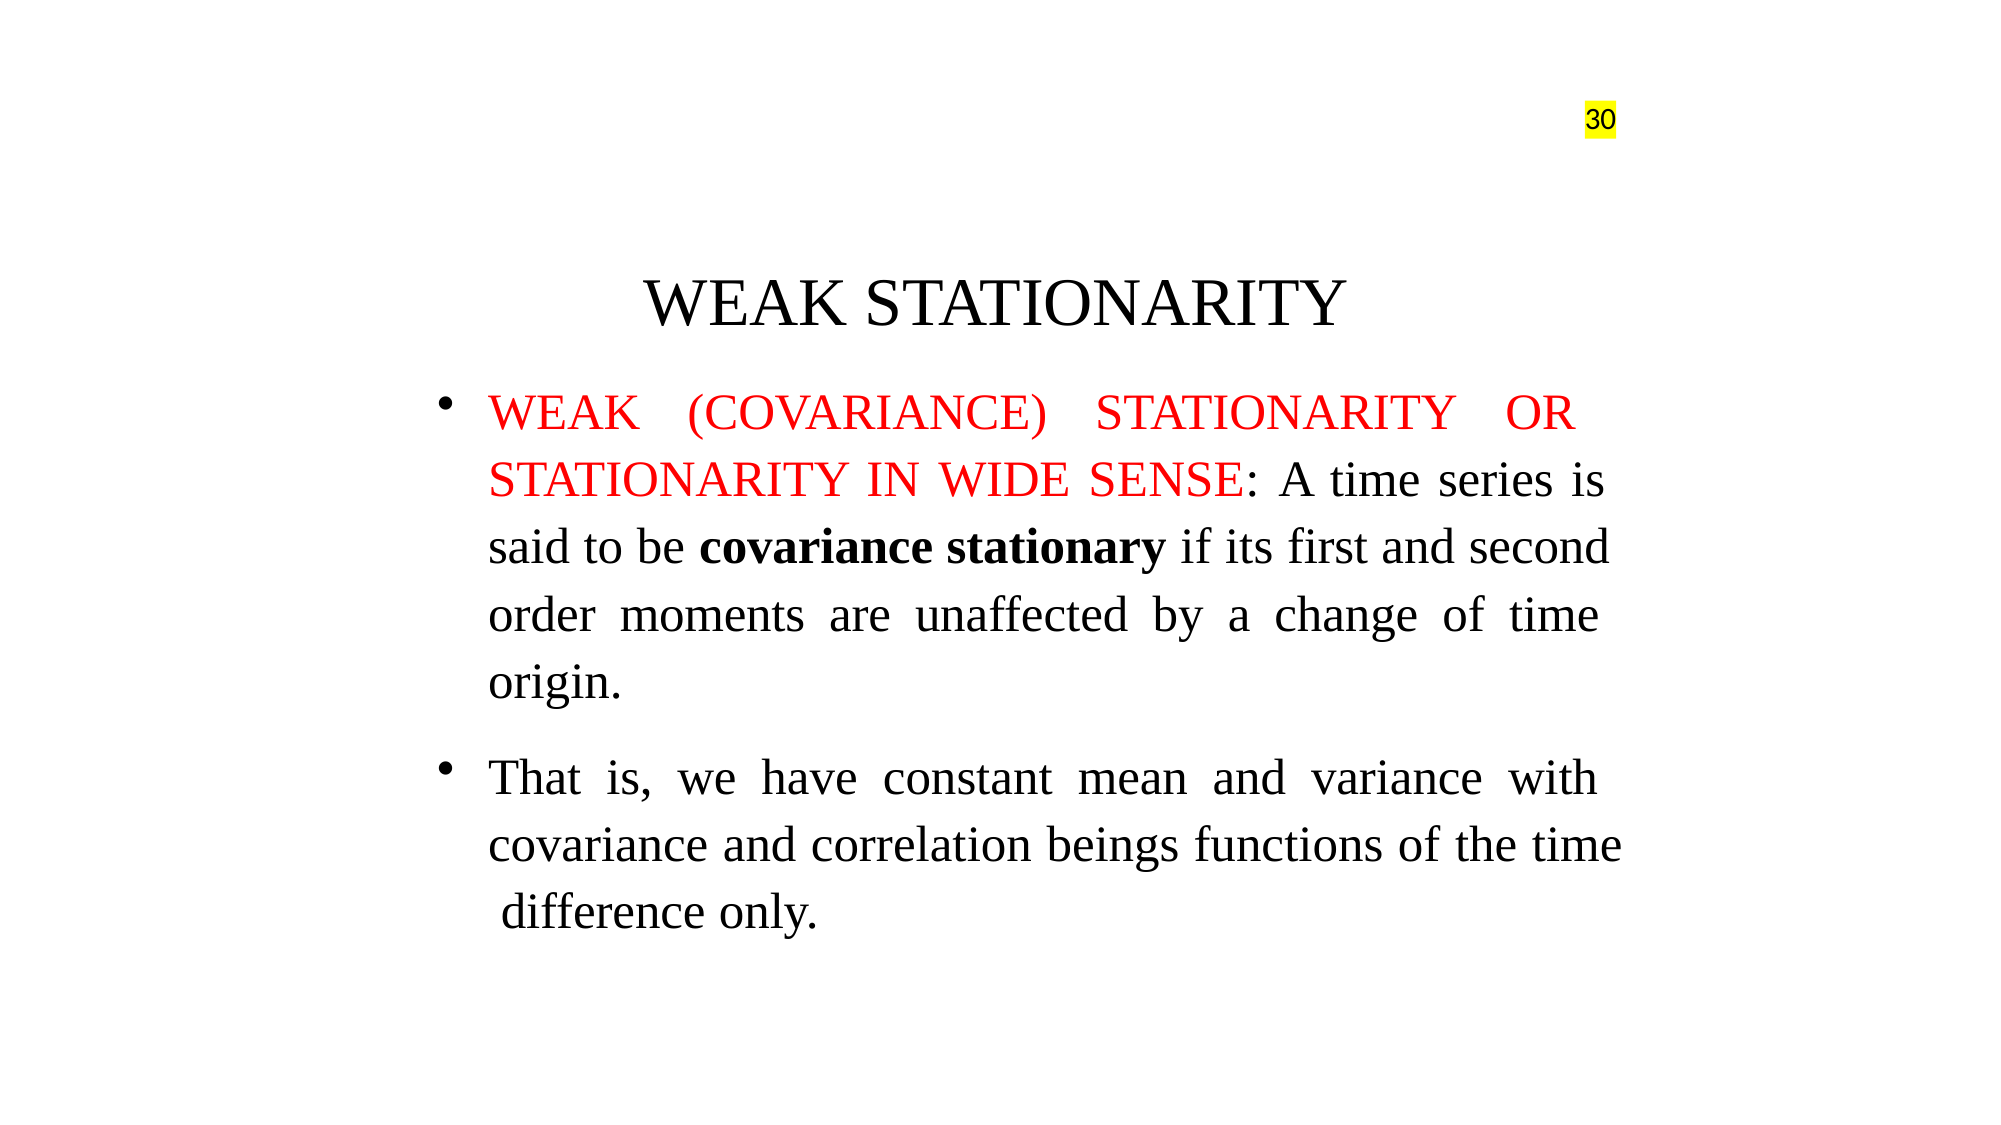

30

# WEAK STATIONARITY
WEAK (COVARIANCE) STATIONARITY OR  STATIONARITY IN WIDE SENSE: A time series is  said to be covariance stationary if its first and second  order moments are unaffected by a change of time  origin.
That is, we have constant mean and variance with  covariance and correlation beings functions of the time  difference only.